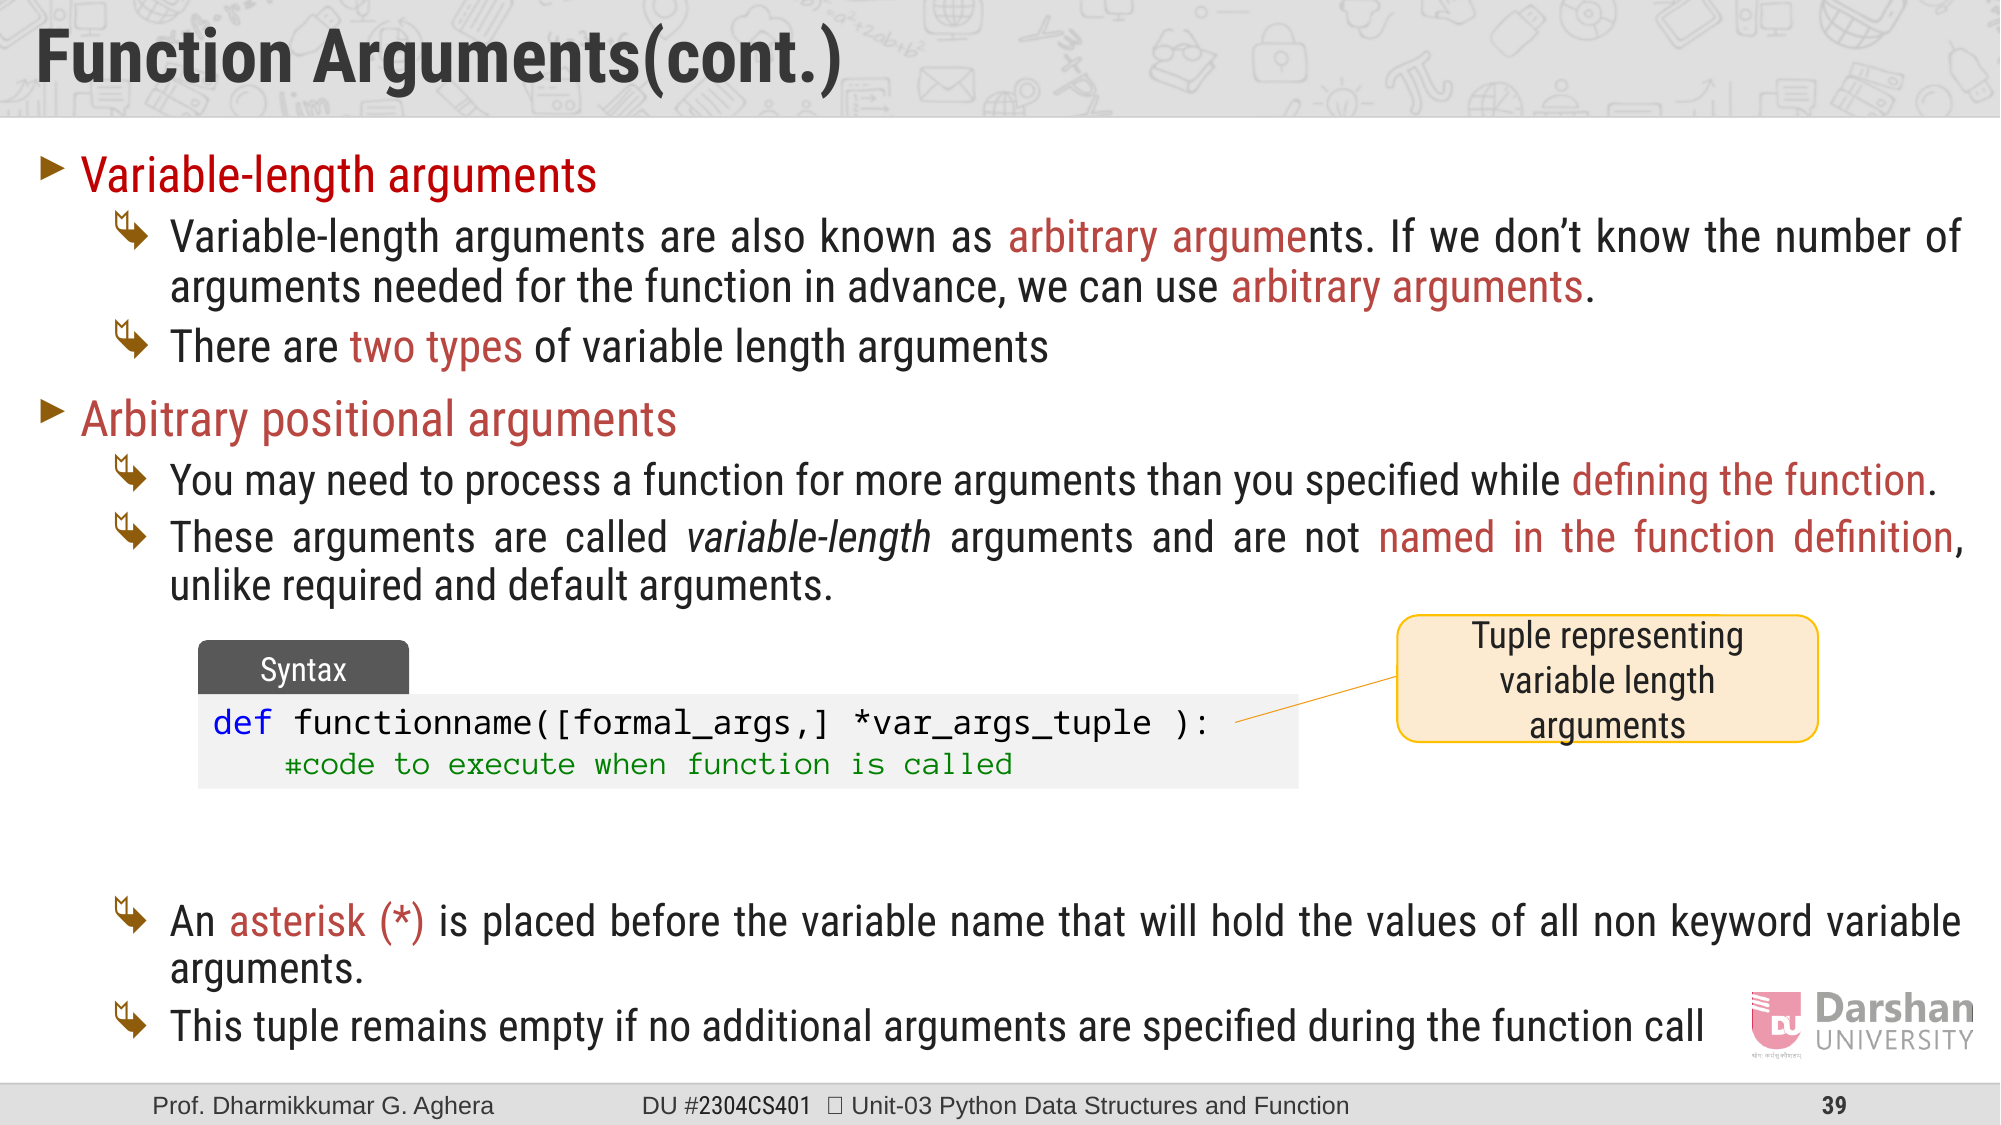

# Function Arguments(cont.)
Variable-length arguments
Variable-length arguments are also known as arbitrary arguments. If we don’t know the number of arguments needed for the function in advance, we can use arbitrary arguments.
There are two types of variable length arguments
Arbitrary positional arguments
You may need to process a function for more arguments than you specified while defining the function.
These arguments are called variable-length arguments and are not named in the function definition, unlike required and default arguments.

An asterisk (*) is placed before the variable name that will hold the values of all non keyword variable arguments.
This tuple remains empty if no additional arguments are specified during the function call

Tuple representing variable length arguments
Syntax
def functionname([formal_args,] *var_args_tuple ):
    #code to execute when function is called